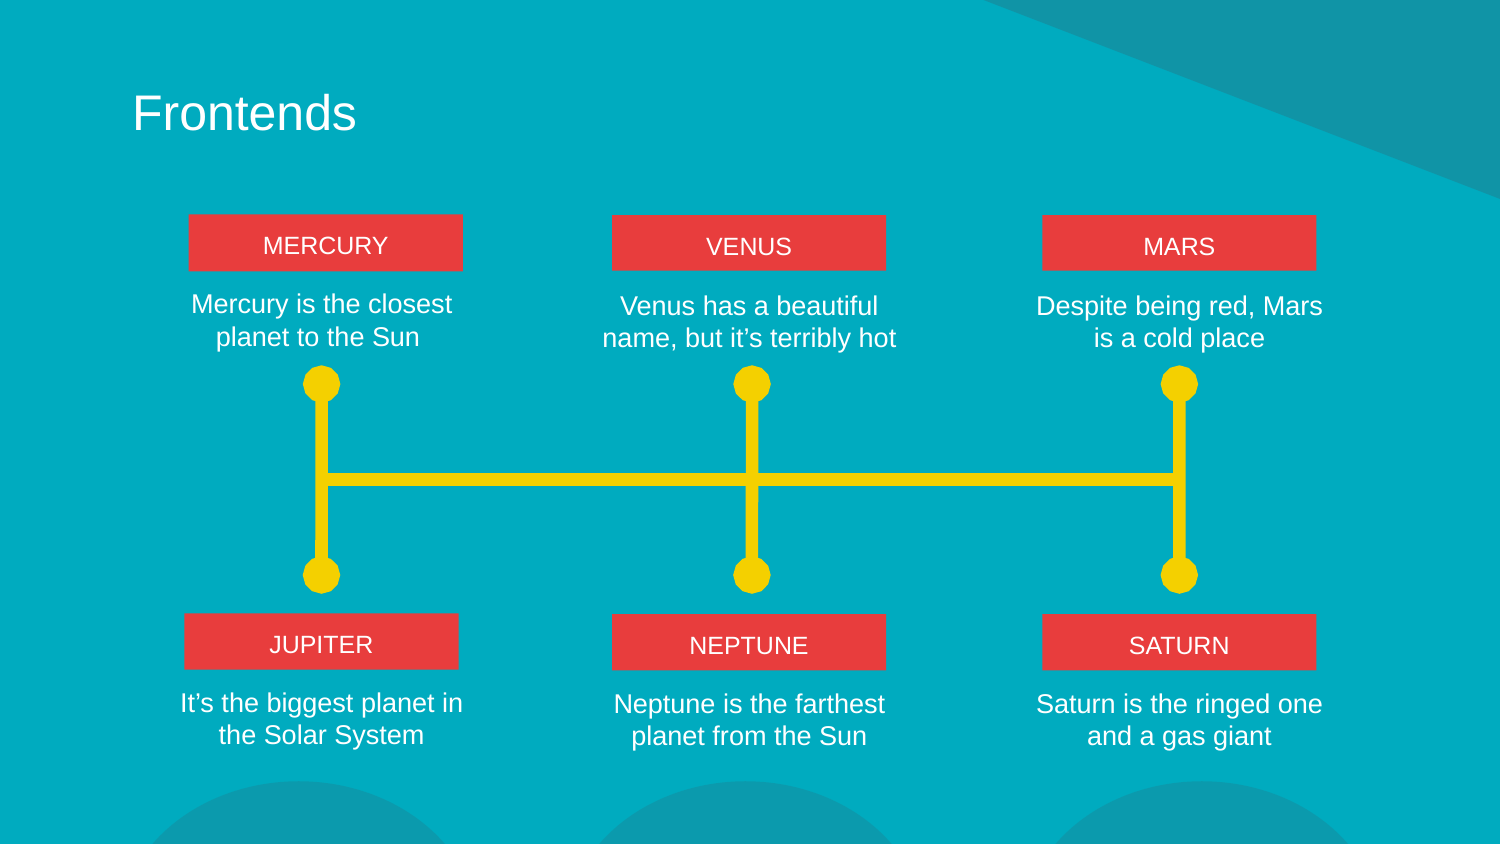

# Frontends
MERCURY

VENUS
MARS
Mercury is the closest planet to the Sun
Venus has a beautiful name, but it’s terribly hot
Despite being red, Mars is a cold place
JUPITER

NEPTUNE
SATURN
It’s the biggest planet in the Solar System

Neptune is the farthest planet from the Sun

Saturn is the ringed one and a gas giant